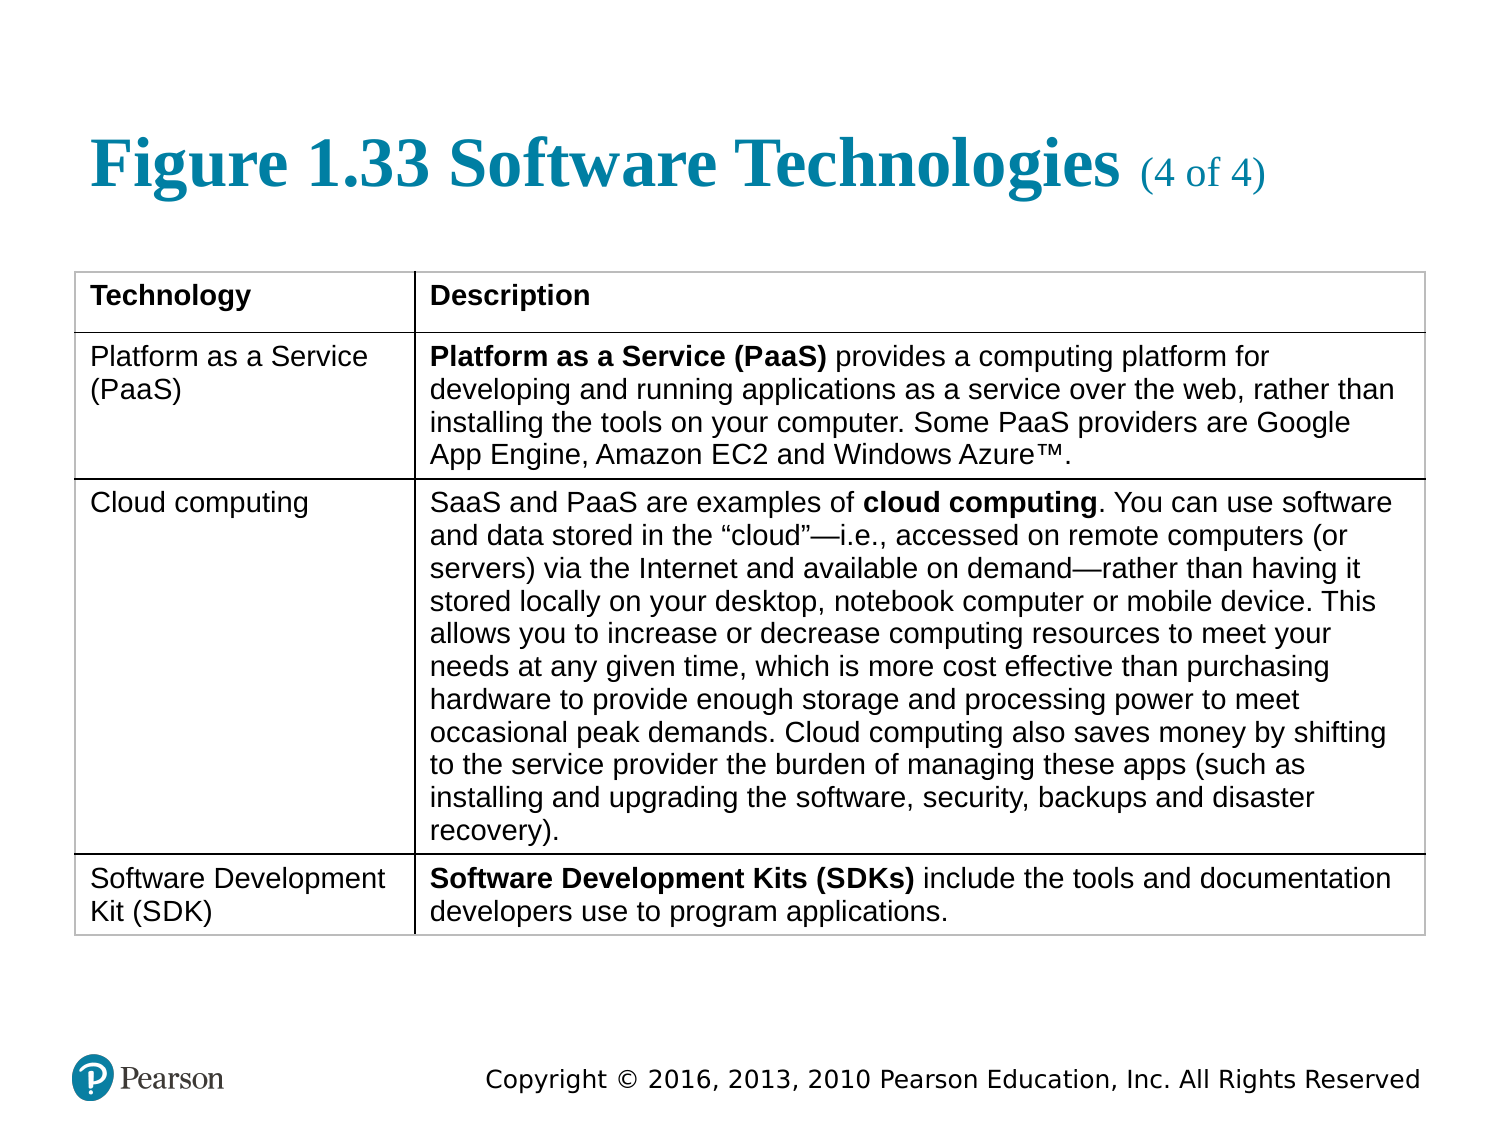

# Figure 1.33 Software Technologies (4 of 4)
| Technology | Description |
| --- | --- |
| Platform as a Service (P a a S) | Platform as a Service (P a a S) provides a computing platform for developing and running applications as a service over the web, rather than installing the tools on your computer. Some PaaS providers are Google App Engine, Amazon E C2 and Windows Azure™. |
| Cloud computing | SaaS and PaaS are examples of cloud computing. You can use software and data stored in the “cloud”—i.e., accessed on remote computers (or servers) via the Internet and available on demand—rather than having it stored locally on your desktop, notebook computer or mobile device. This allows you to increase or decrease computing resources to meet your needs at any given time, which is more cost effective than purchasing hardware to provide enough storage and processing power to meet occasional peak demands. Cloud computing also saves money by shifting to the service provider the burden of managing these apps (such as installing and upgrading the software, security, backups and disaster recovery). |
| Software Development Kit (S D K) | Software Development Kits (S D Ks) include the tools and documentation developers use to program applications. |